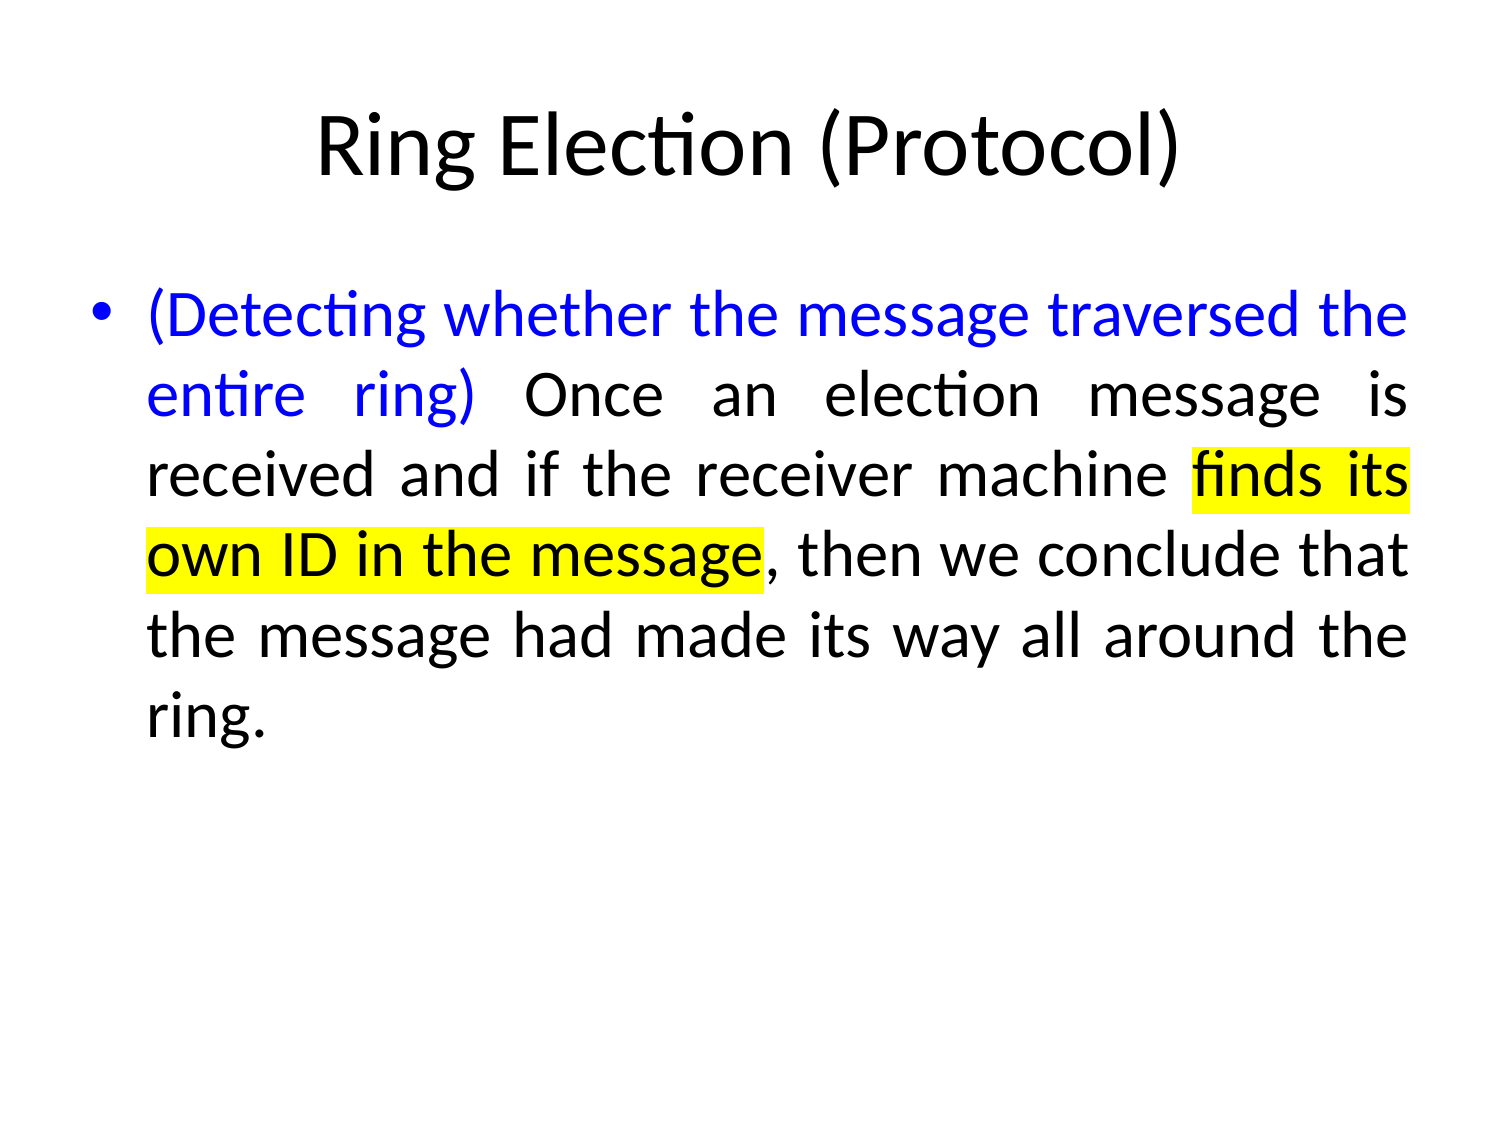

# Ring Election (Protocol)
(Detecting whether the message traversed the entire ring) Once an election message is received and if the receiver machine finds its own ID in the message, then we conclude that the message had made its way all around the ring.